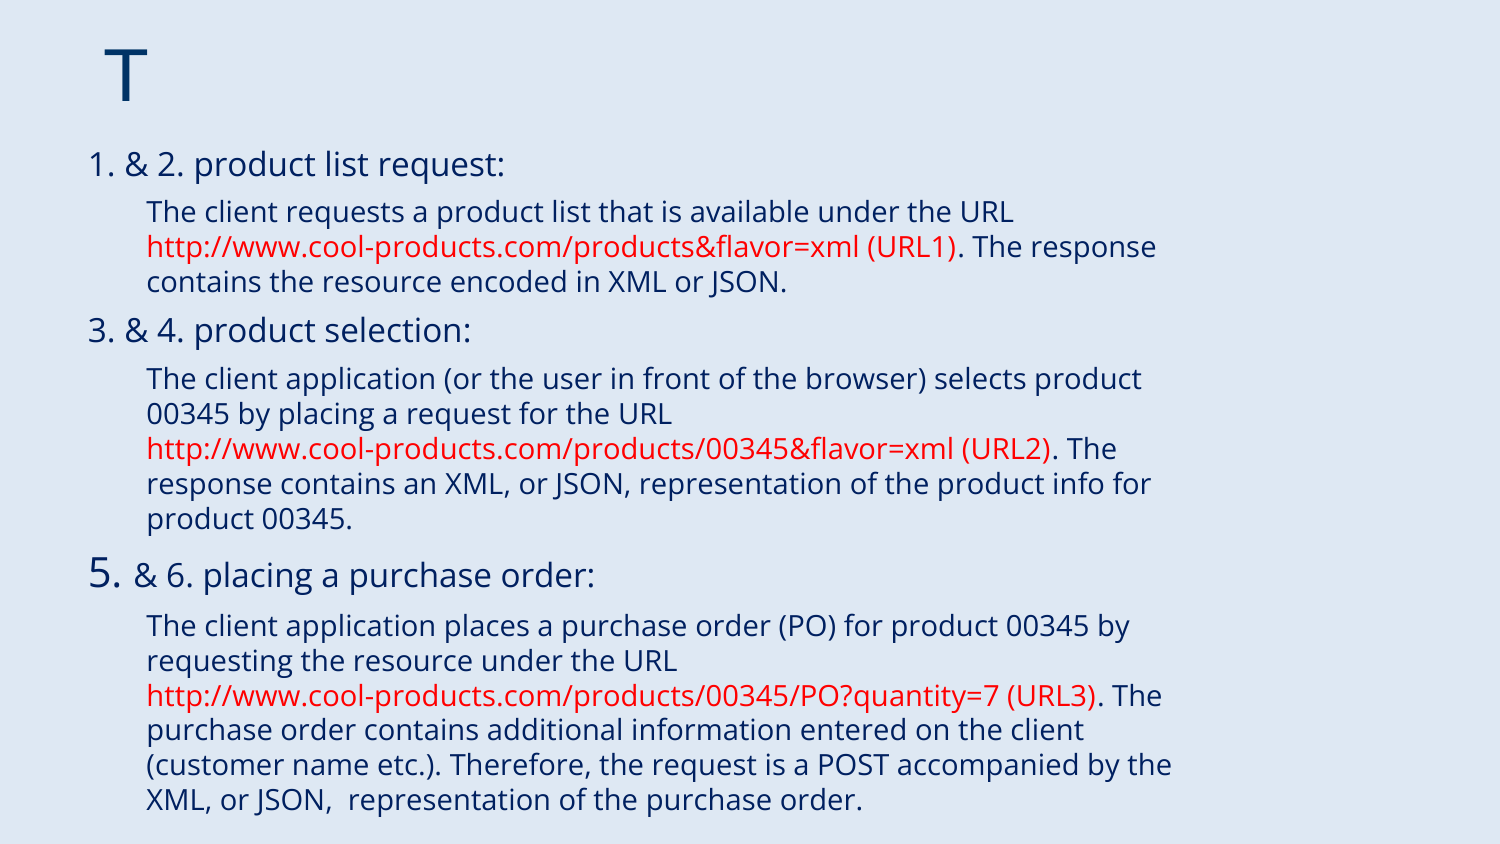

# T
1. & 2. product list request:
The client requests a product list that is available under the URL http://www.cool-products.com/products&flavor=xml (URL1). The response contains the resource encoded in XML or JSON.
3. & 4. product selection:
The client application (or the user in front of the browser) selects product 00345 by placing a request for the URL http://www.cool-products.com/products/00345&flavor=xml (URL2). The response contains an XML, or JSON, representation of the product info for product 00345.
5. & 6. placing a purchase order:
The client application places a purchase order (PO) for product 00345 by requesting the resource under the URL http://www.cool-products.com/products/00345/PO?quantity=7 (URL3). The purchase order contains additional information entered on the client (customer name etc.). Therefore, the request is a POST accompanied by the XML, or JSON,  representation of the purchase order.